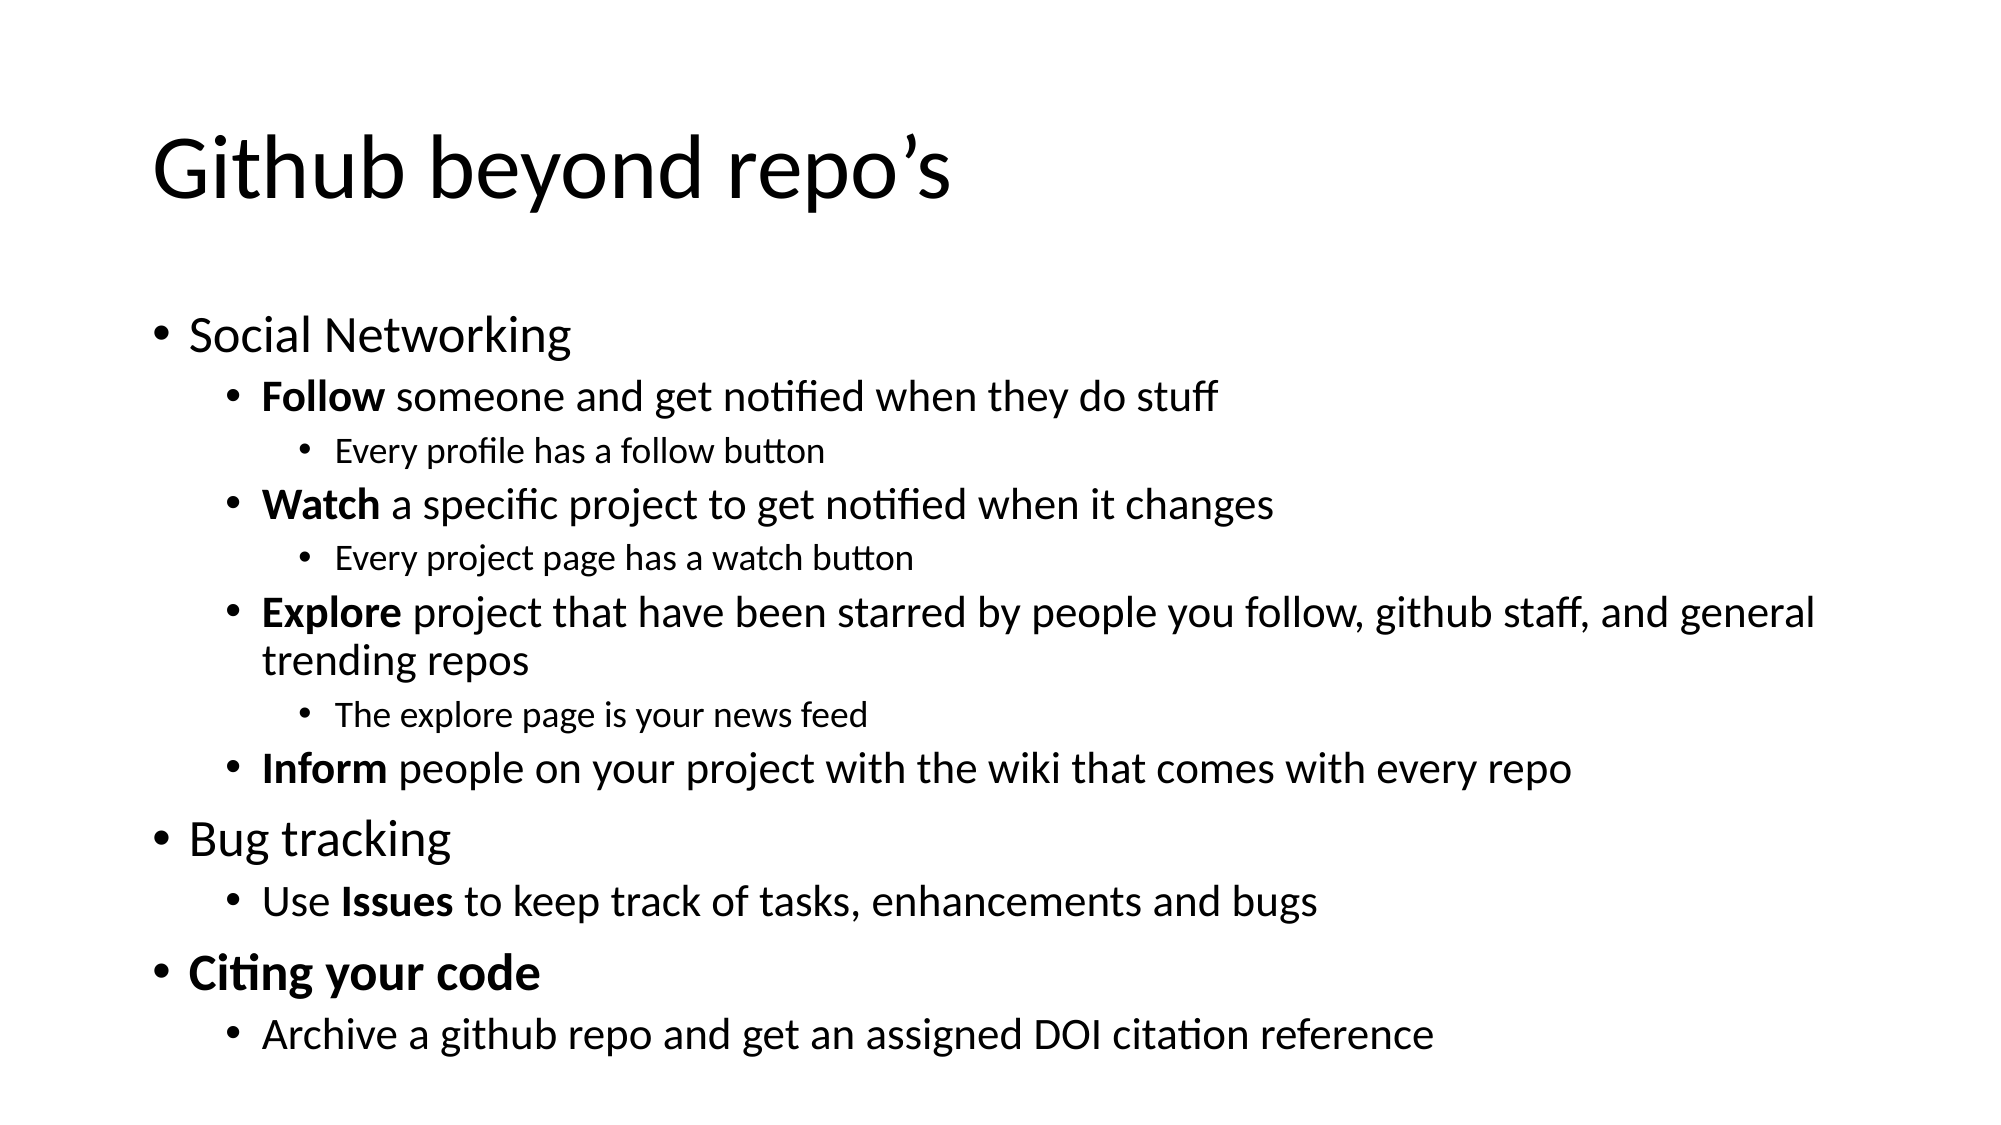

# Github beyond repo’s
Social Networking
Follow someone and get notified when they do stuff
Every profile has a follow button
Watch a specific project to get notified when it changes
Every project page has a watch button
Explore project that have been starred by people you follow, github staff, and general trending repos
The explore page is your news feed
Inform people on your project with the wiki that comes with every repo
Bug tracking
Use Issues to keep track of tasks, enhancements and bugs
Citing your code
Archive a github repo and get an assigned DOI citation reference